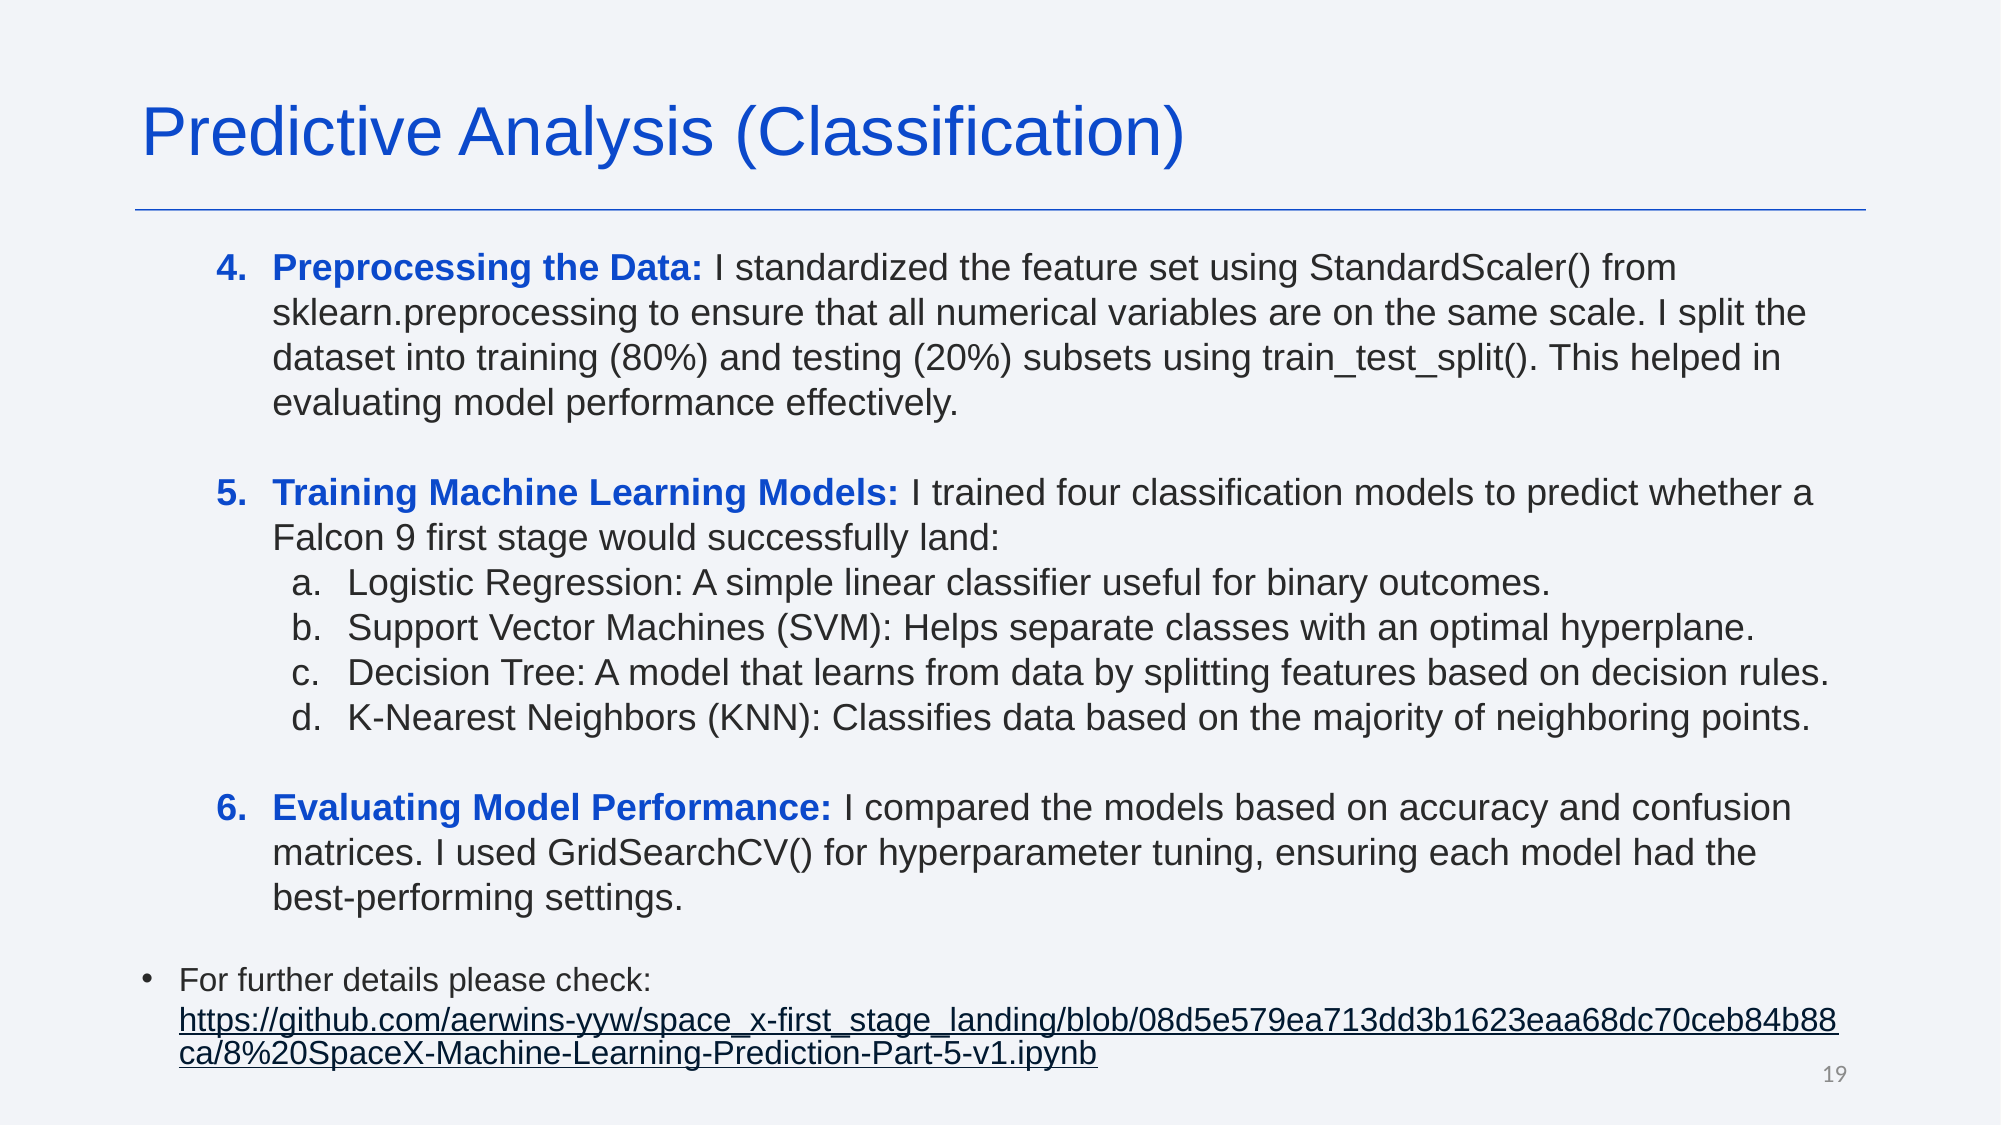

Predictive Analysis (Classification)
Preprocessing the Data: I standardized the feature set using StandardScaler() from sklearn.preprocessing to ensure that all numerical variables are on the same scale. I split the dataset into training (80%) and testing (20%) subsets using train_test_split(). This helped in evaluating model performance effectively.
Training Machine Learning Models: I trained four classification models to predict whether a Falcon 9 first stage would successfully land:
Logistic Regression: A simple linear classifier useful for binary outcomes.
Support Vector Machines (SVM): Helps separate classes with an optimal hyperplane.
Decision Tree: A model that learns from data by splitting features based on decision rules.
K-Nearest Neighbors (KNN): Classifies data based on the majority of neighboring points.
Evaluating Model Performance: I compared the models based on accuracy and confusion matrices. I used GridSearchCV() for hyperparameter tuning, ensuring each model had the best-performing settings.

For further details please check: https://github.com/aerwins-yyw/space_x-first_stage_landing/blob/08d5e579ea713dd3b1623eaa68dc70ceb84b88ca/8%20SpaceX-Machine-Learning-Prediction-Part-5-v1.ipynb
19